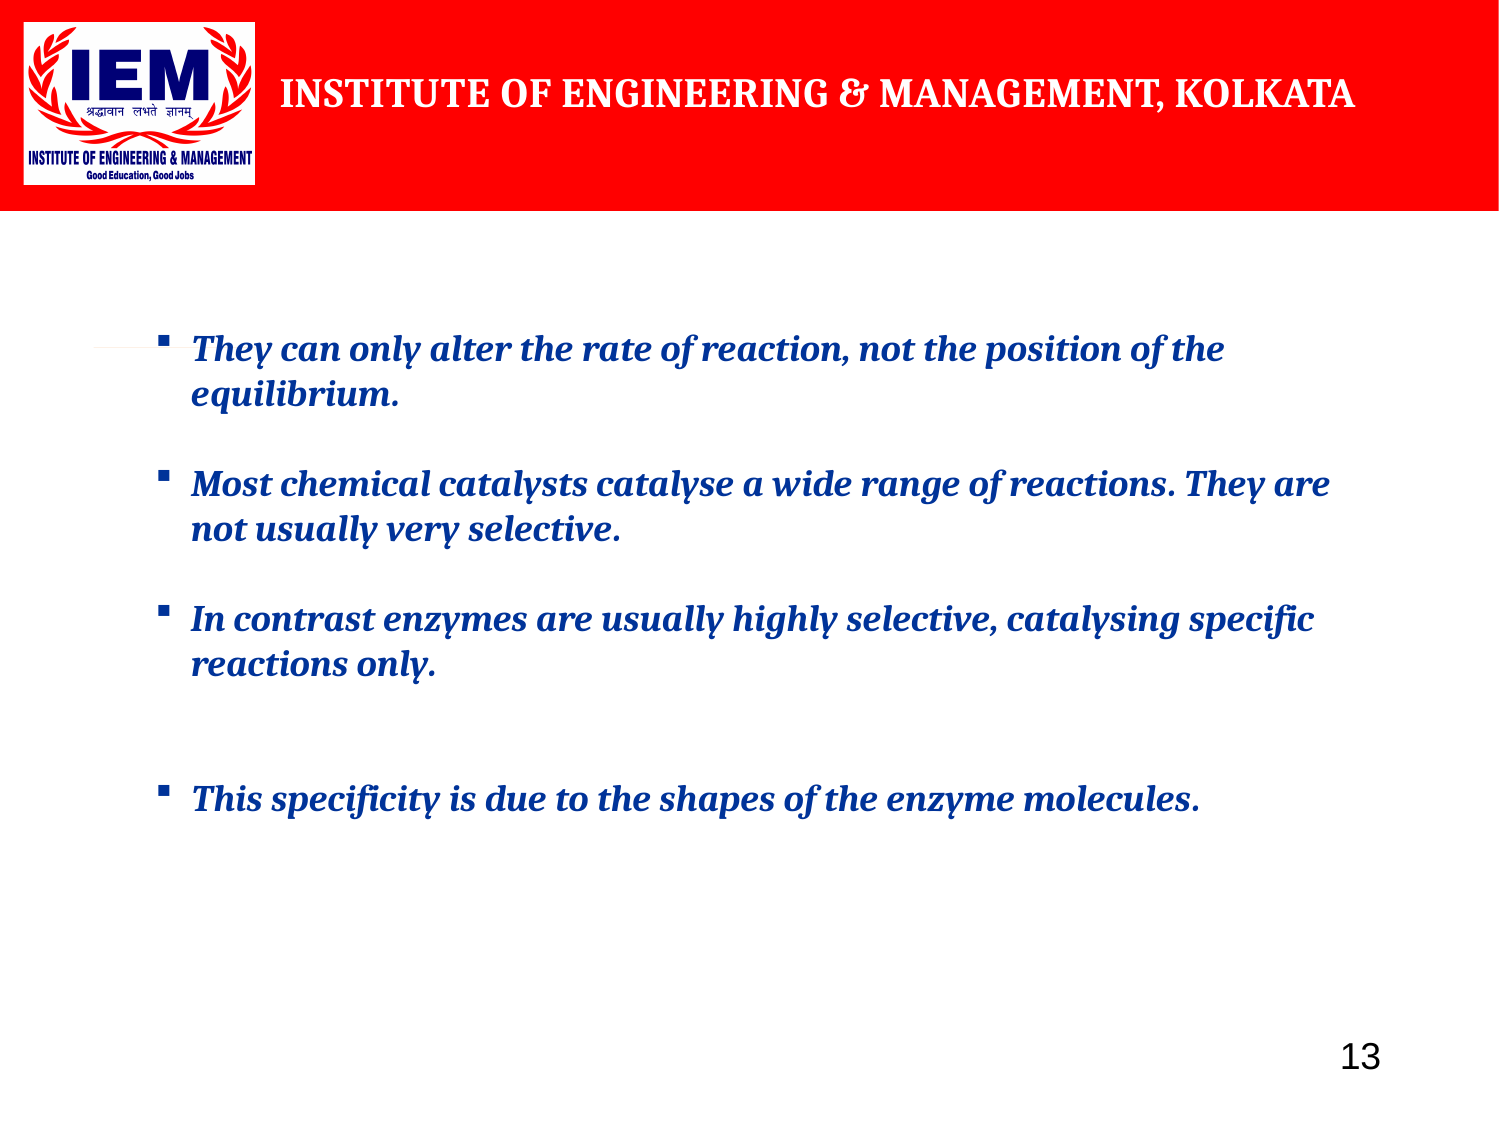

They can only alter the rate of reaction, not the position of the equilibrium.

Most chemical catalysts catalyse a wide range of reactions. They are not usually very selective.

In contrast enzymes are usually highly selective, catalysing specific reactions only.

This specificity is due to the shapes of the enzyme molecules.